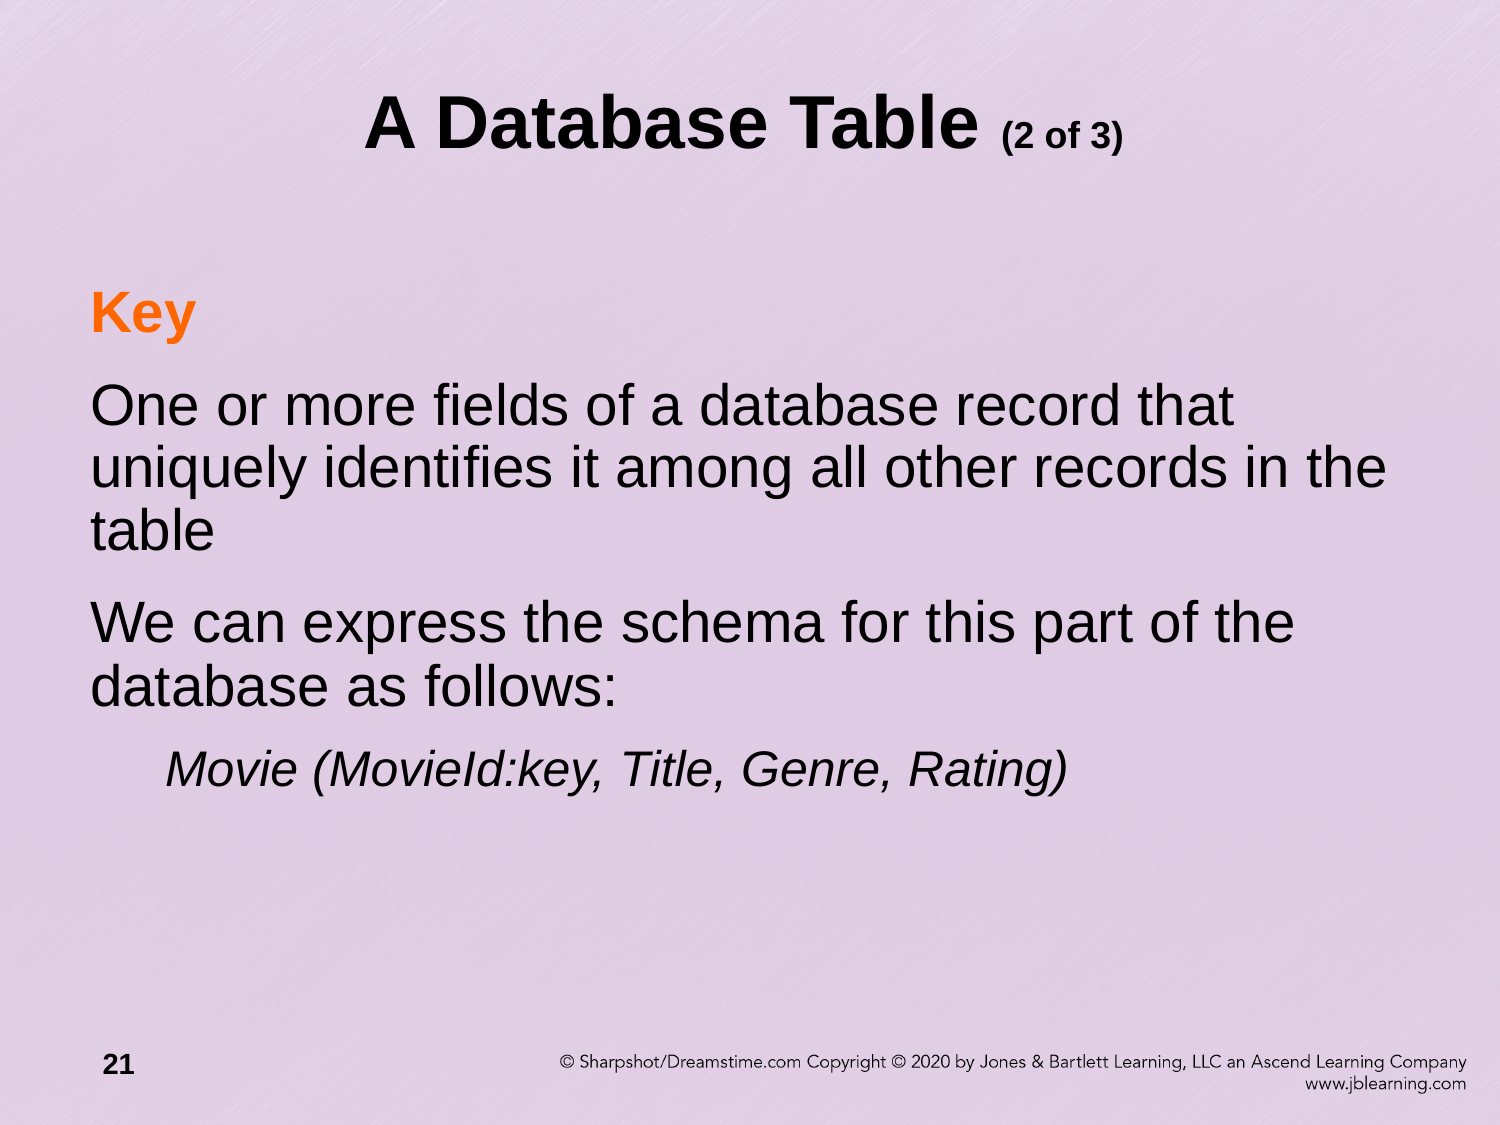

# A Database Table (2 of 3)
Key
One or more fields of a database record that uniquely identifies it among all other records in the table
We can express the schema for this part of the database as follows:
Movie (MovieId:key, Title, Genre, Rating)

21